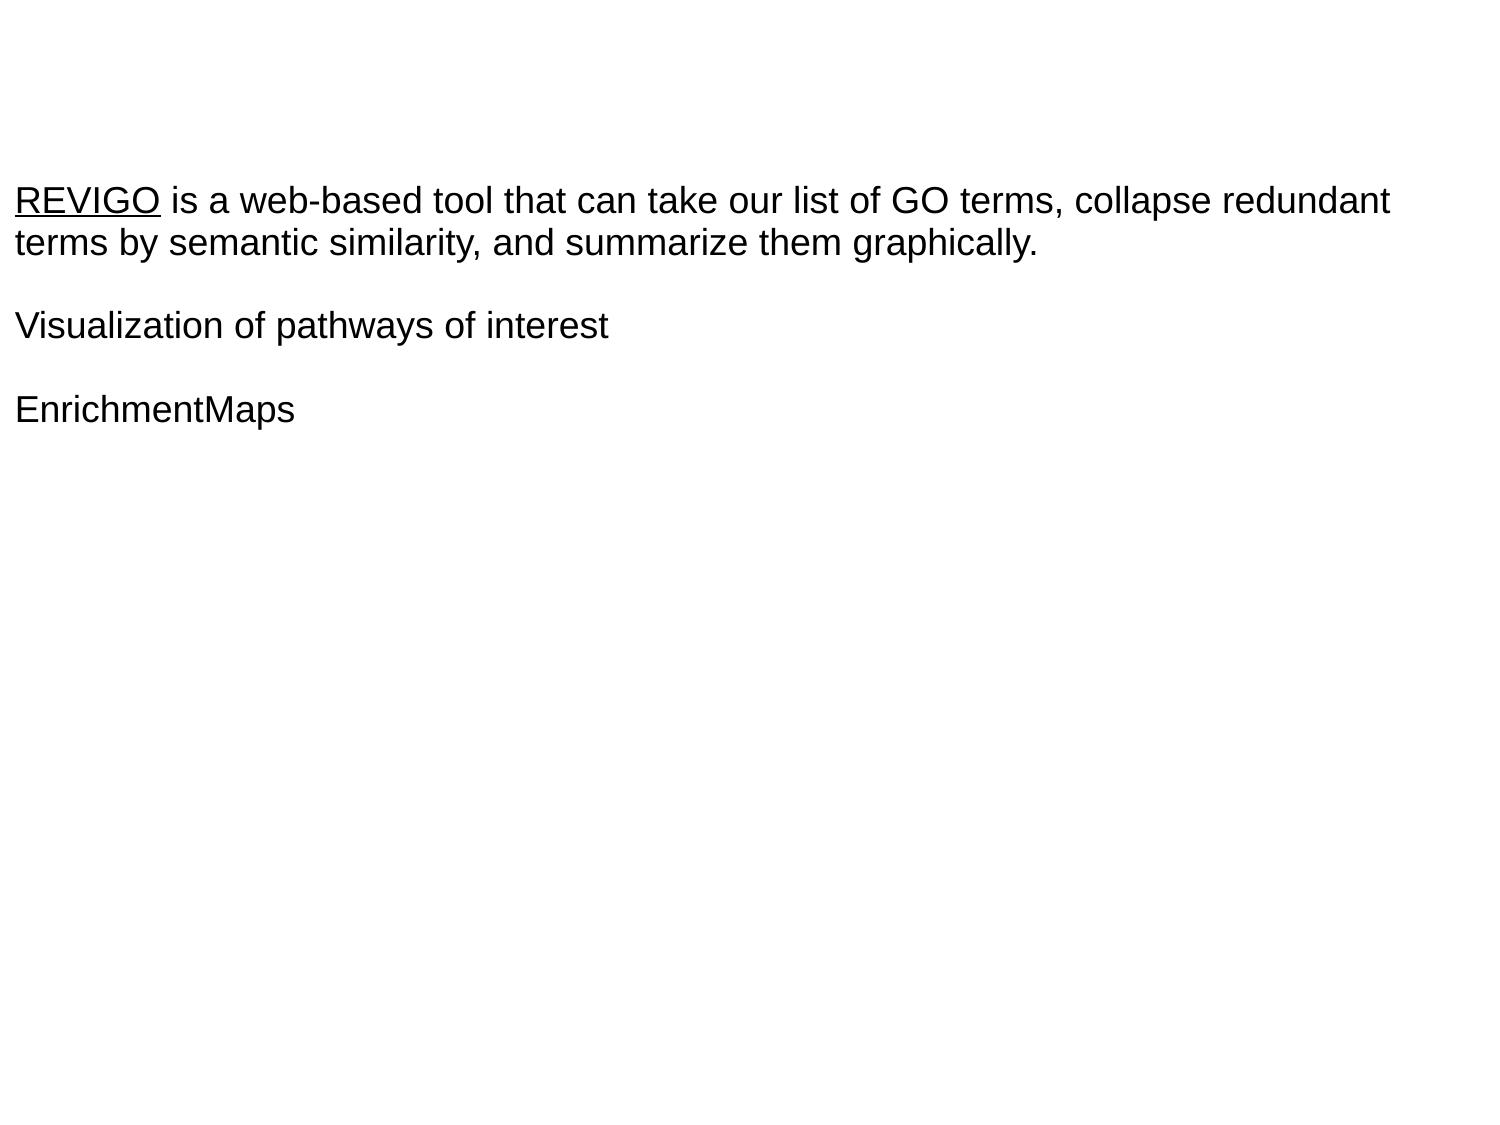

REVIGO is a web-based tool that can take our list of GO terms, collapse redundant terms by semantic similarity, and summarize them graphically.

Visualization of pathways of interest

EnrichmentMaps